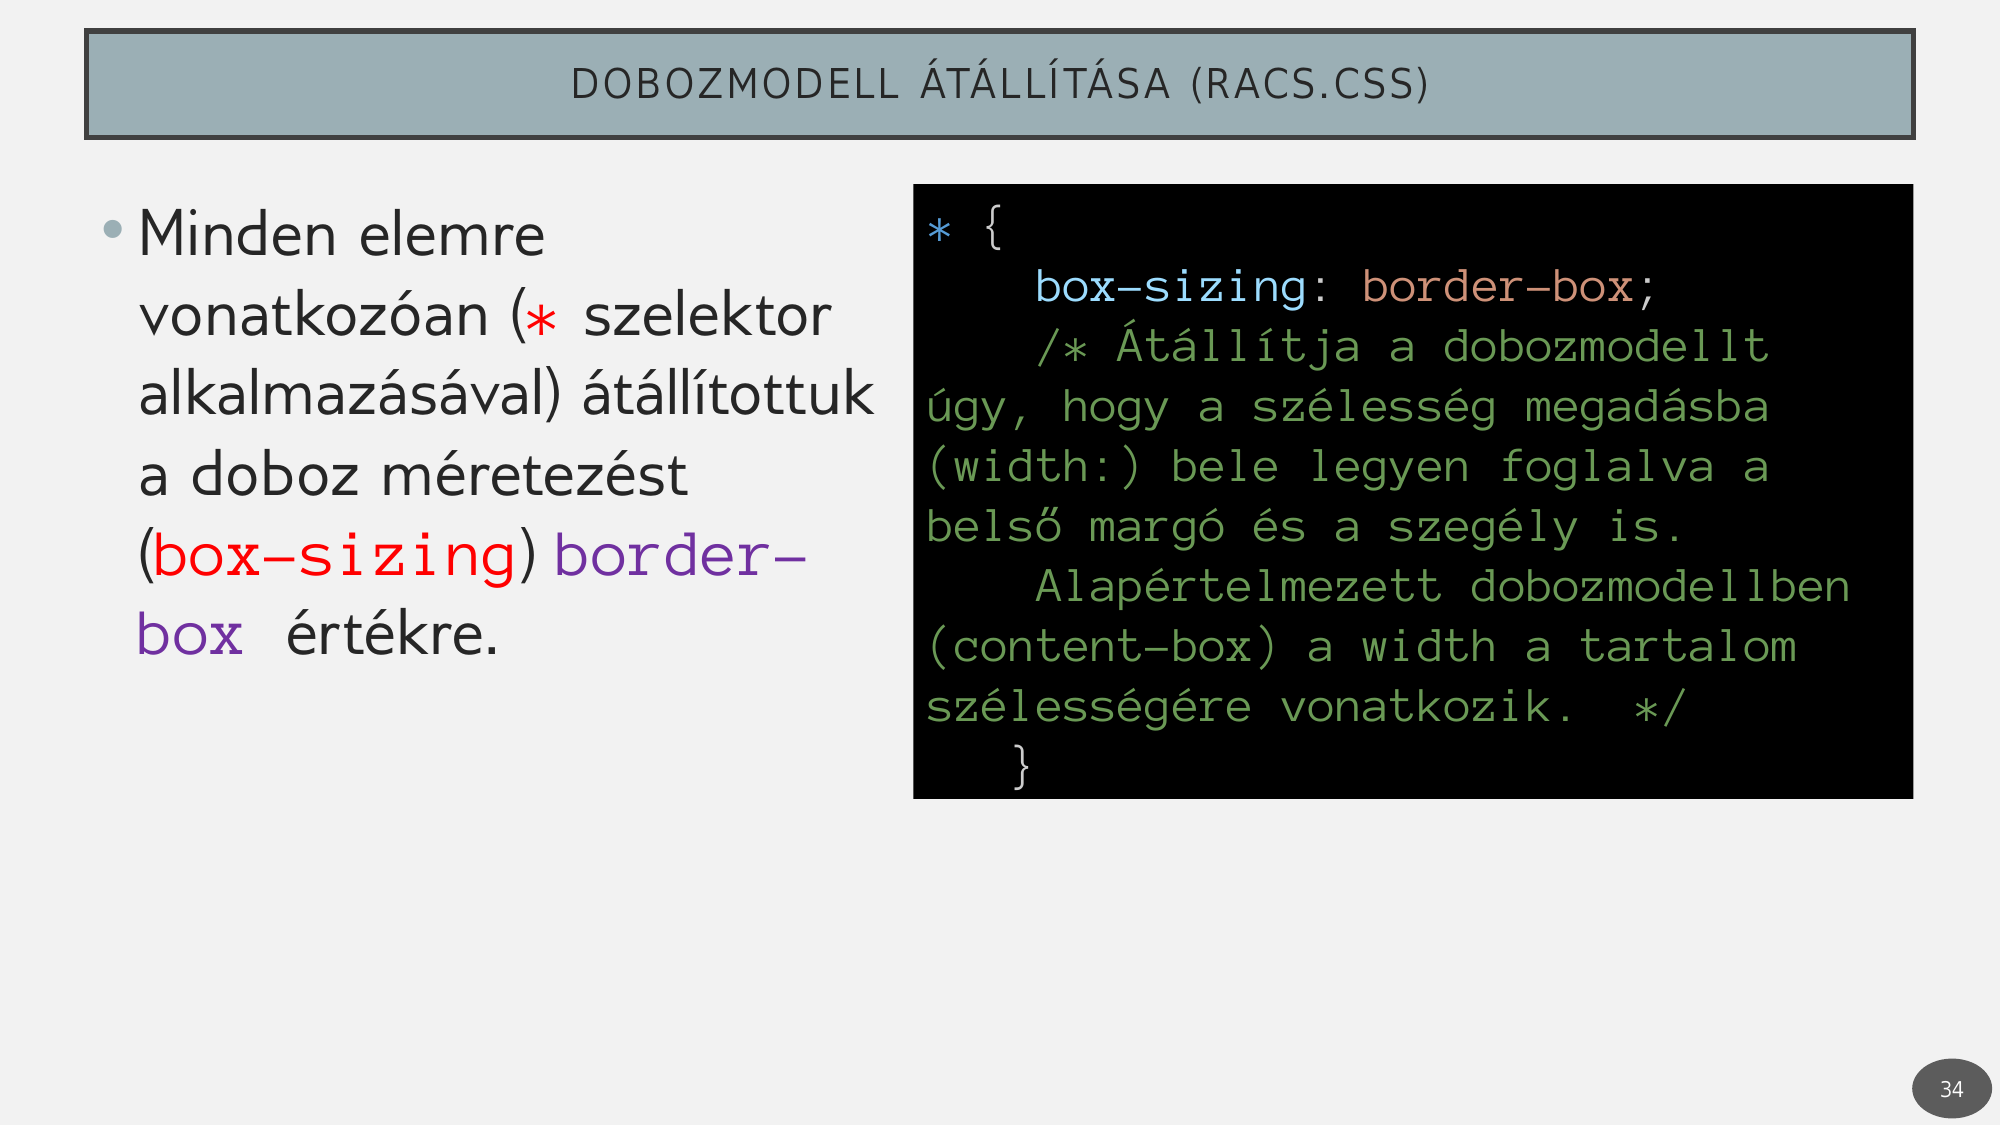

# Dobozmodell átállítása (racs.css)
Minden elemre vonatkozóan (* szelektor alkalmazásával) átállítottuk a doboz méretezést
(box-sizing) border-box értékre.
* {
    box-sizing: border-box;
    /* Átállítja a dobozmodellt úgy, hogy a szélesség megadásba (width:) bele legyen foglalva a belső margó és a szegély is.
    Alapértelmezett dobozmodellben (content-box) a width a tartalom szélességére vonatkozik.  */
   }
34